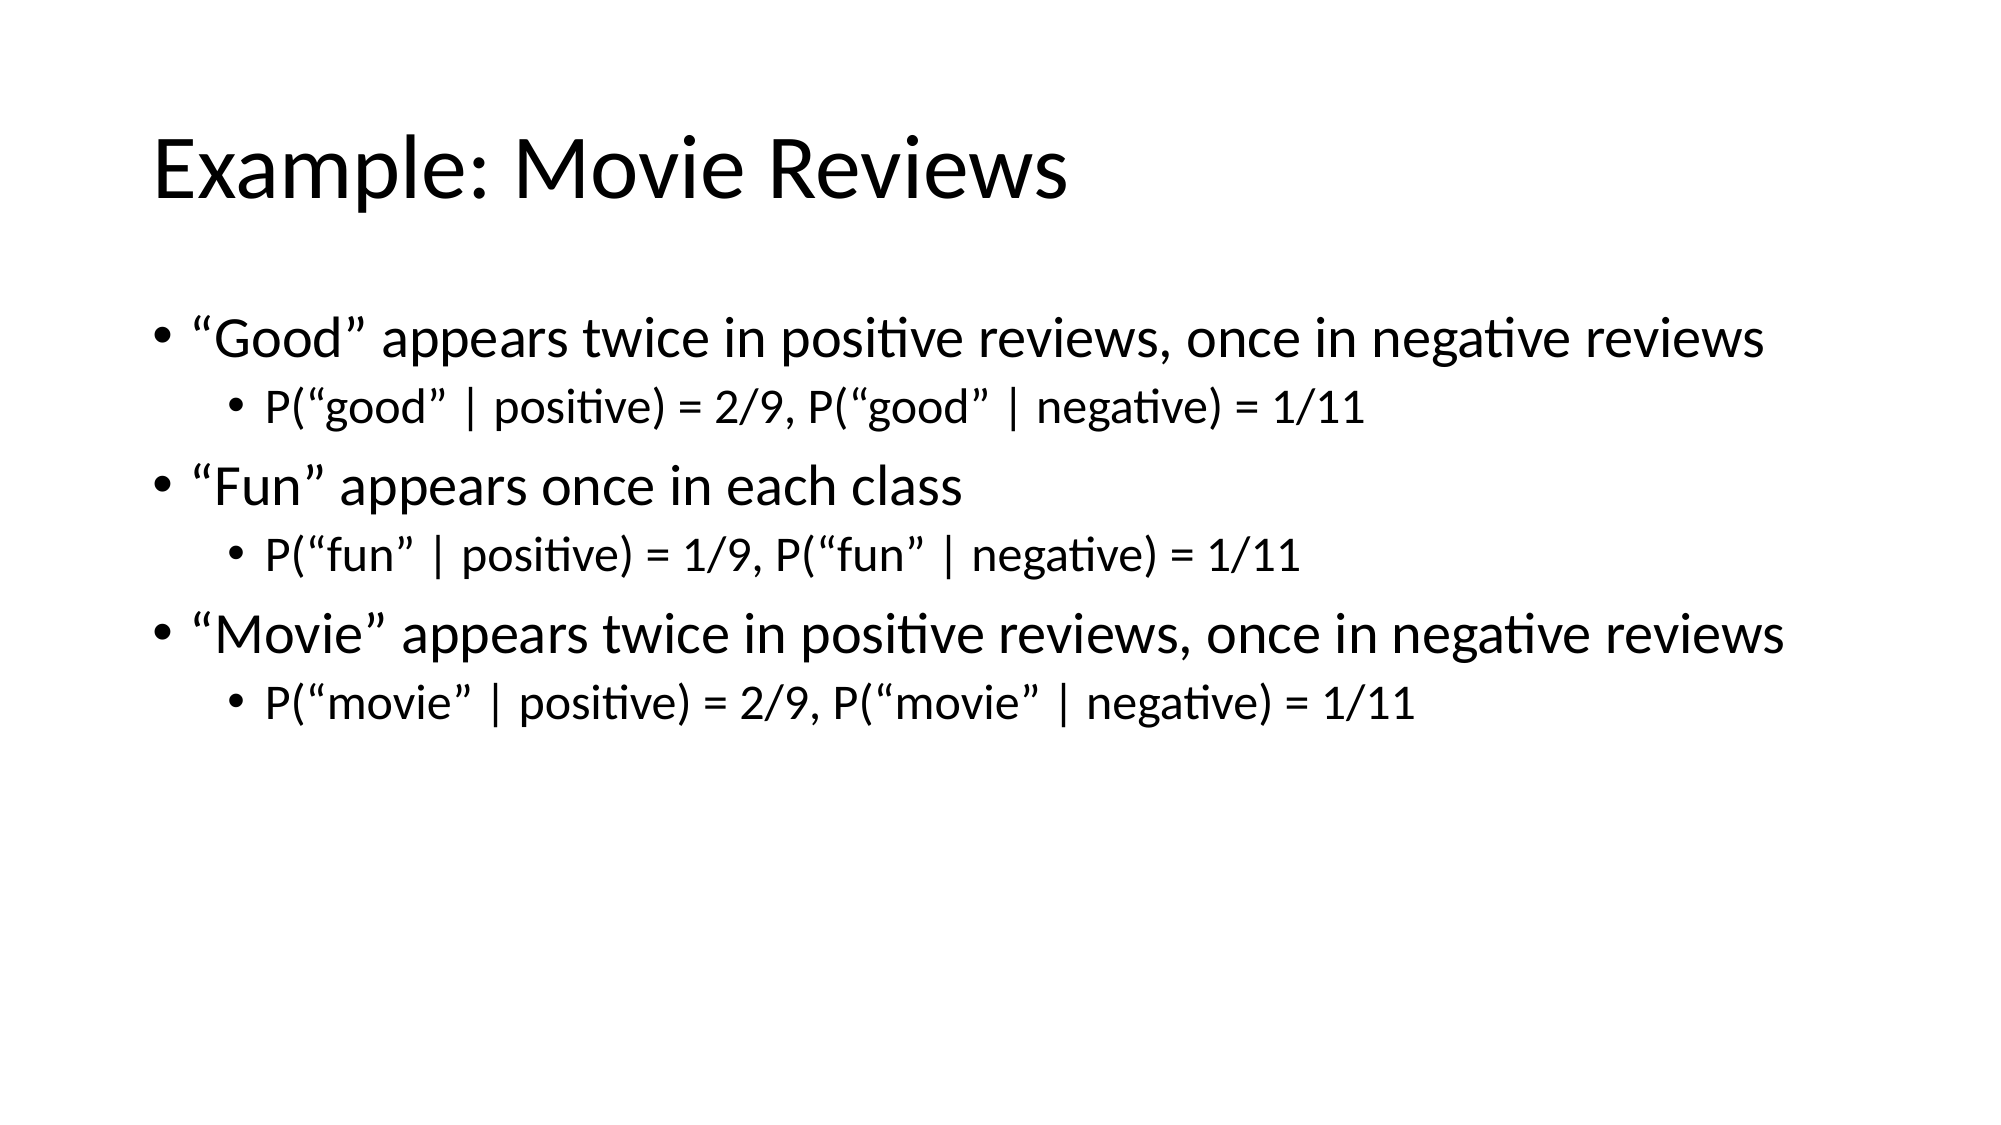

# Example: Movie Reviews
“Good” appears twice in positive reviews, once in negative reviews
P(“good” | positive) = 2/9, P(“good” | negative) = 1/11
“Fun” appears once in each class
P(“fun” | positive) = 1/9, P(“fun” | negative) = 1/11
“Movie” appears twice in positive reviews, once in negative reviews
P(“movie” | positive) = 2/9, P(“movie” | negative) = 1/11